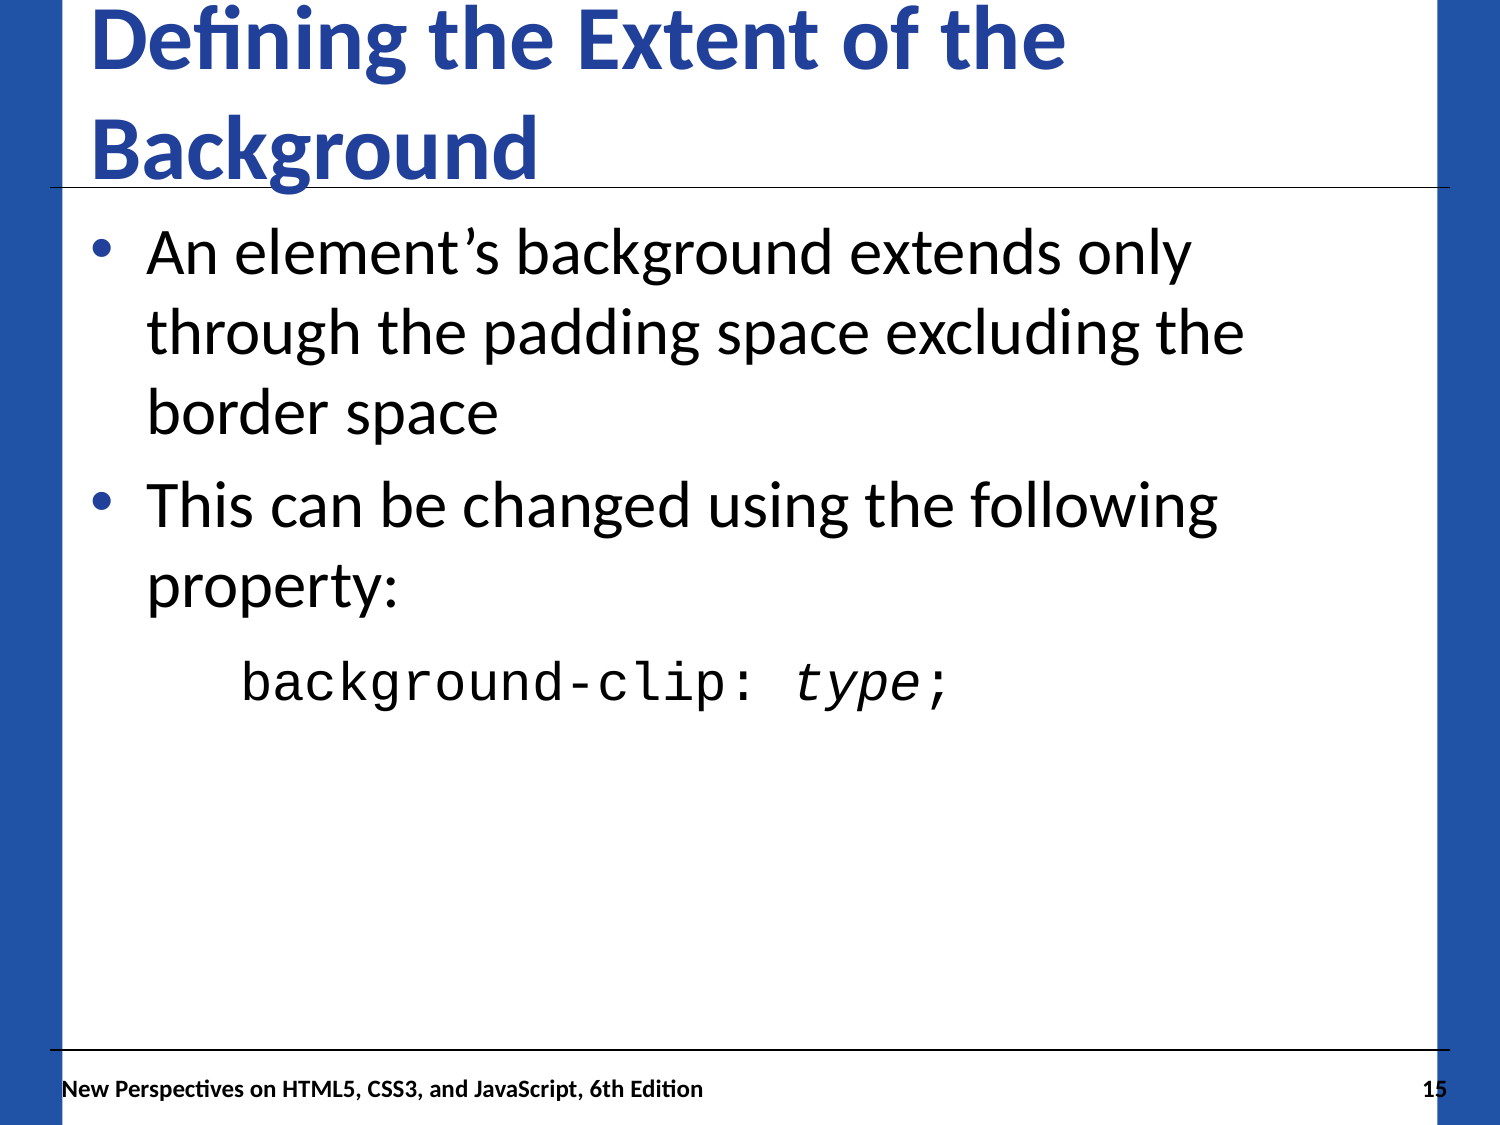

# Defining the Extent of the Background
An element’s background extends only through the padding space excluding the border space
This can be changed using the following property:
    	background-clip: type;

New Perspectives on HTML5, CSS3, and JavaScript, 6th Edition
15